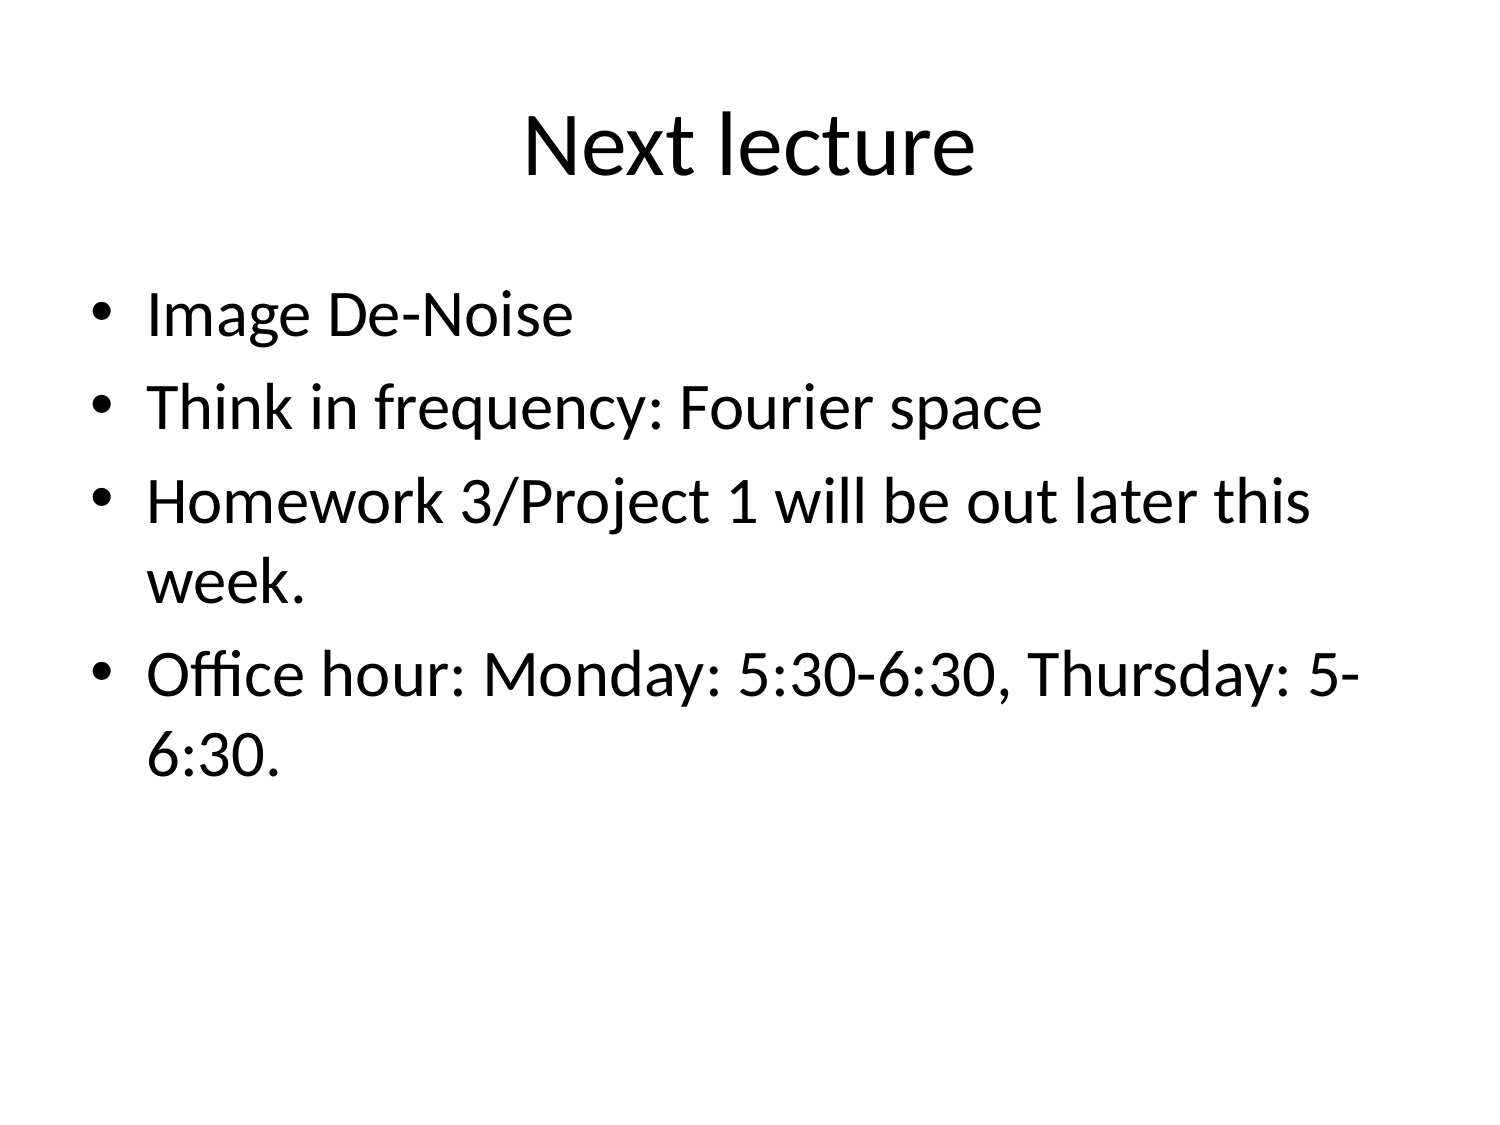

# Next lecture
Image De-Noise
Think in frequency: Fourier space
Homework 3/Project 1 will be out later this week.
Office hour: Monday: 5:30-6:30, Thursday: 5-6:30.